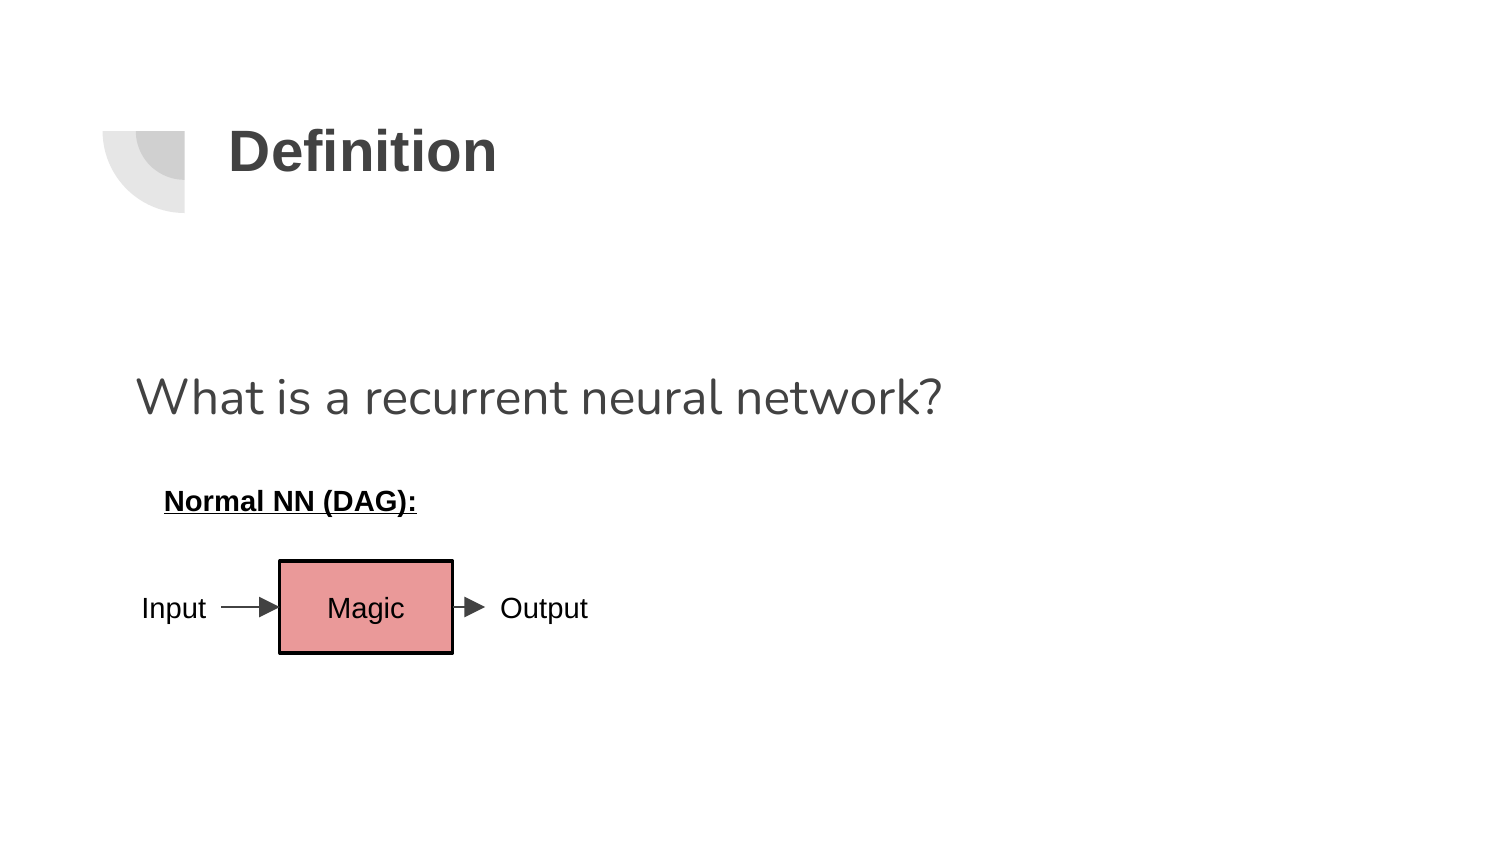

# Definition
What is a recurrent neural network?
Normal NN (DAG):
Magic
Input
Output